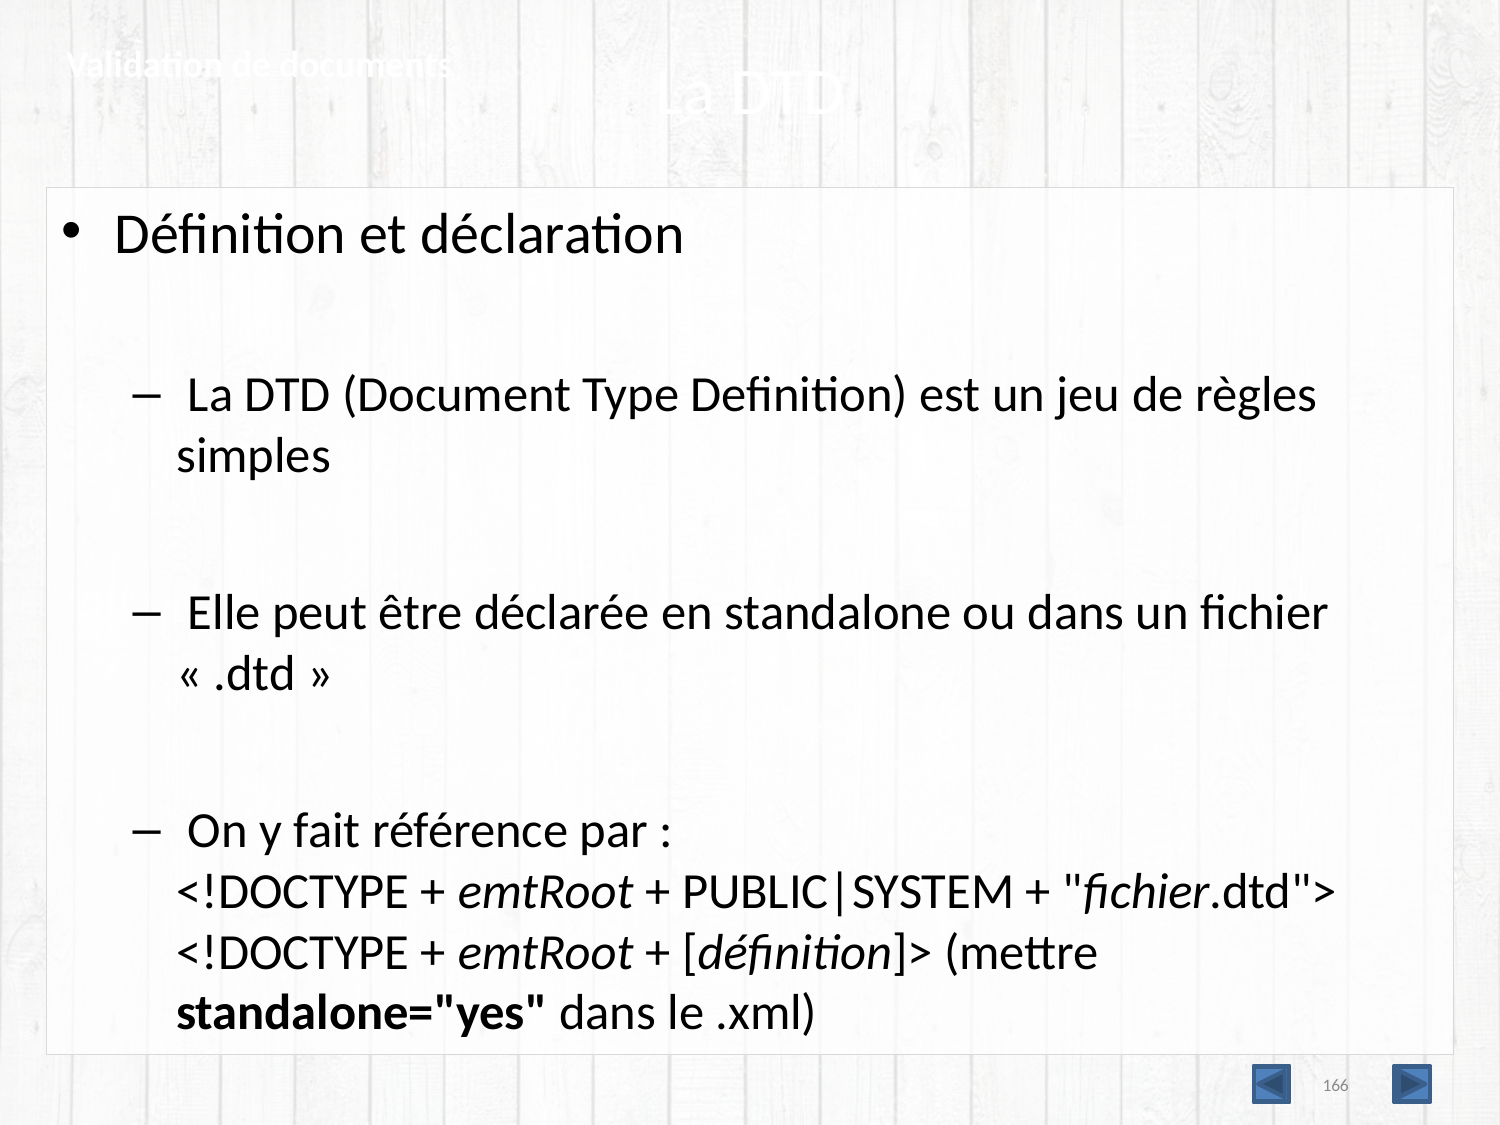

Validation de documents
# La DTD
Définition et déclaration

 La DTD (Document Type Definition) est un jeu de règles simples

 Elle peut être déclarée en standalone ou dans un fichier « .dtd »

 On y fait référence par :
<!DOCTYPE + emtRoot + PUBLIC|SYSTEM + "fichier.dtd">
<!DOCTYPE + emtRoot + [définition]> (mettre standalone="yes" dans le .xml)
166